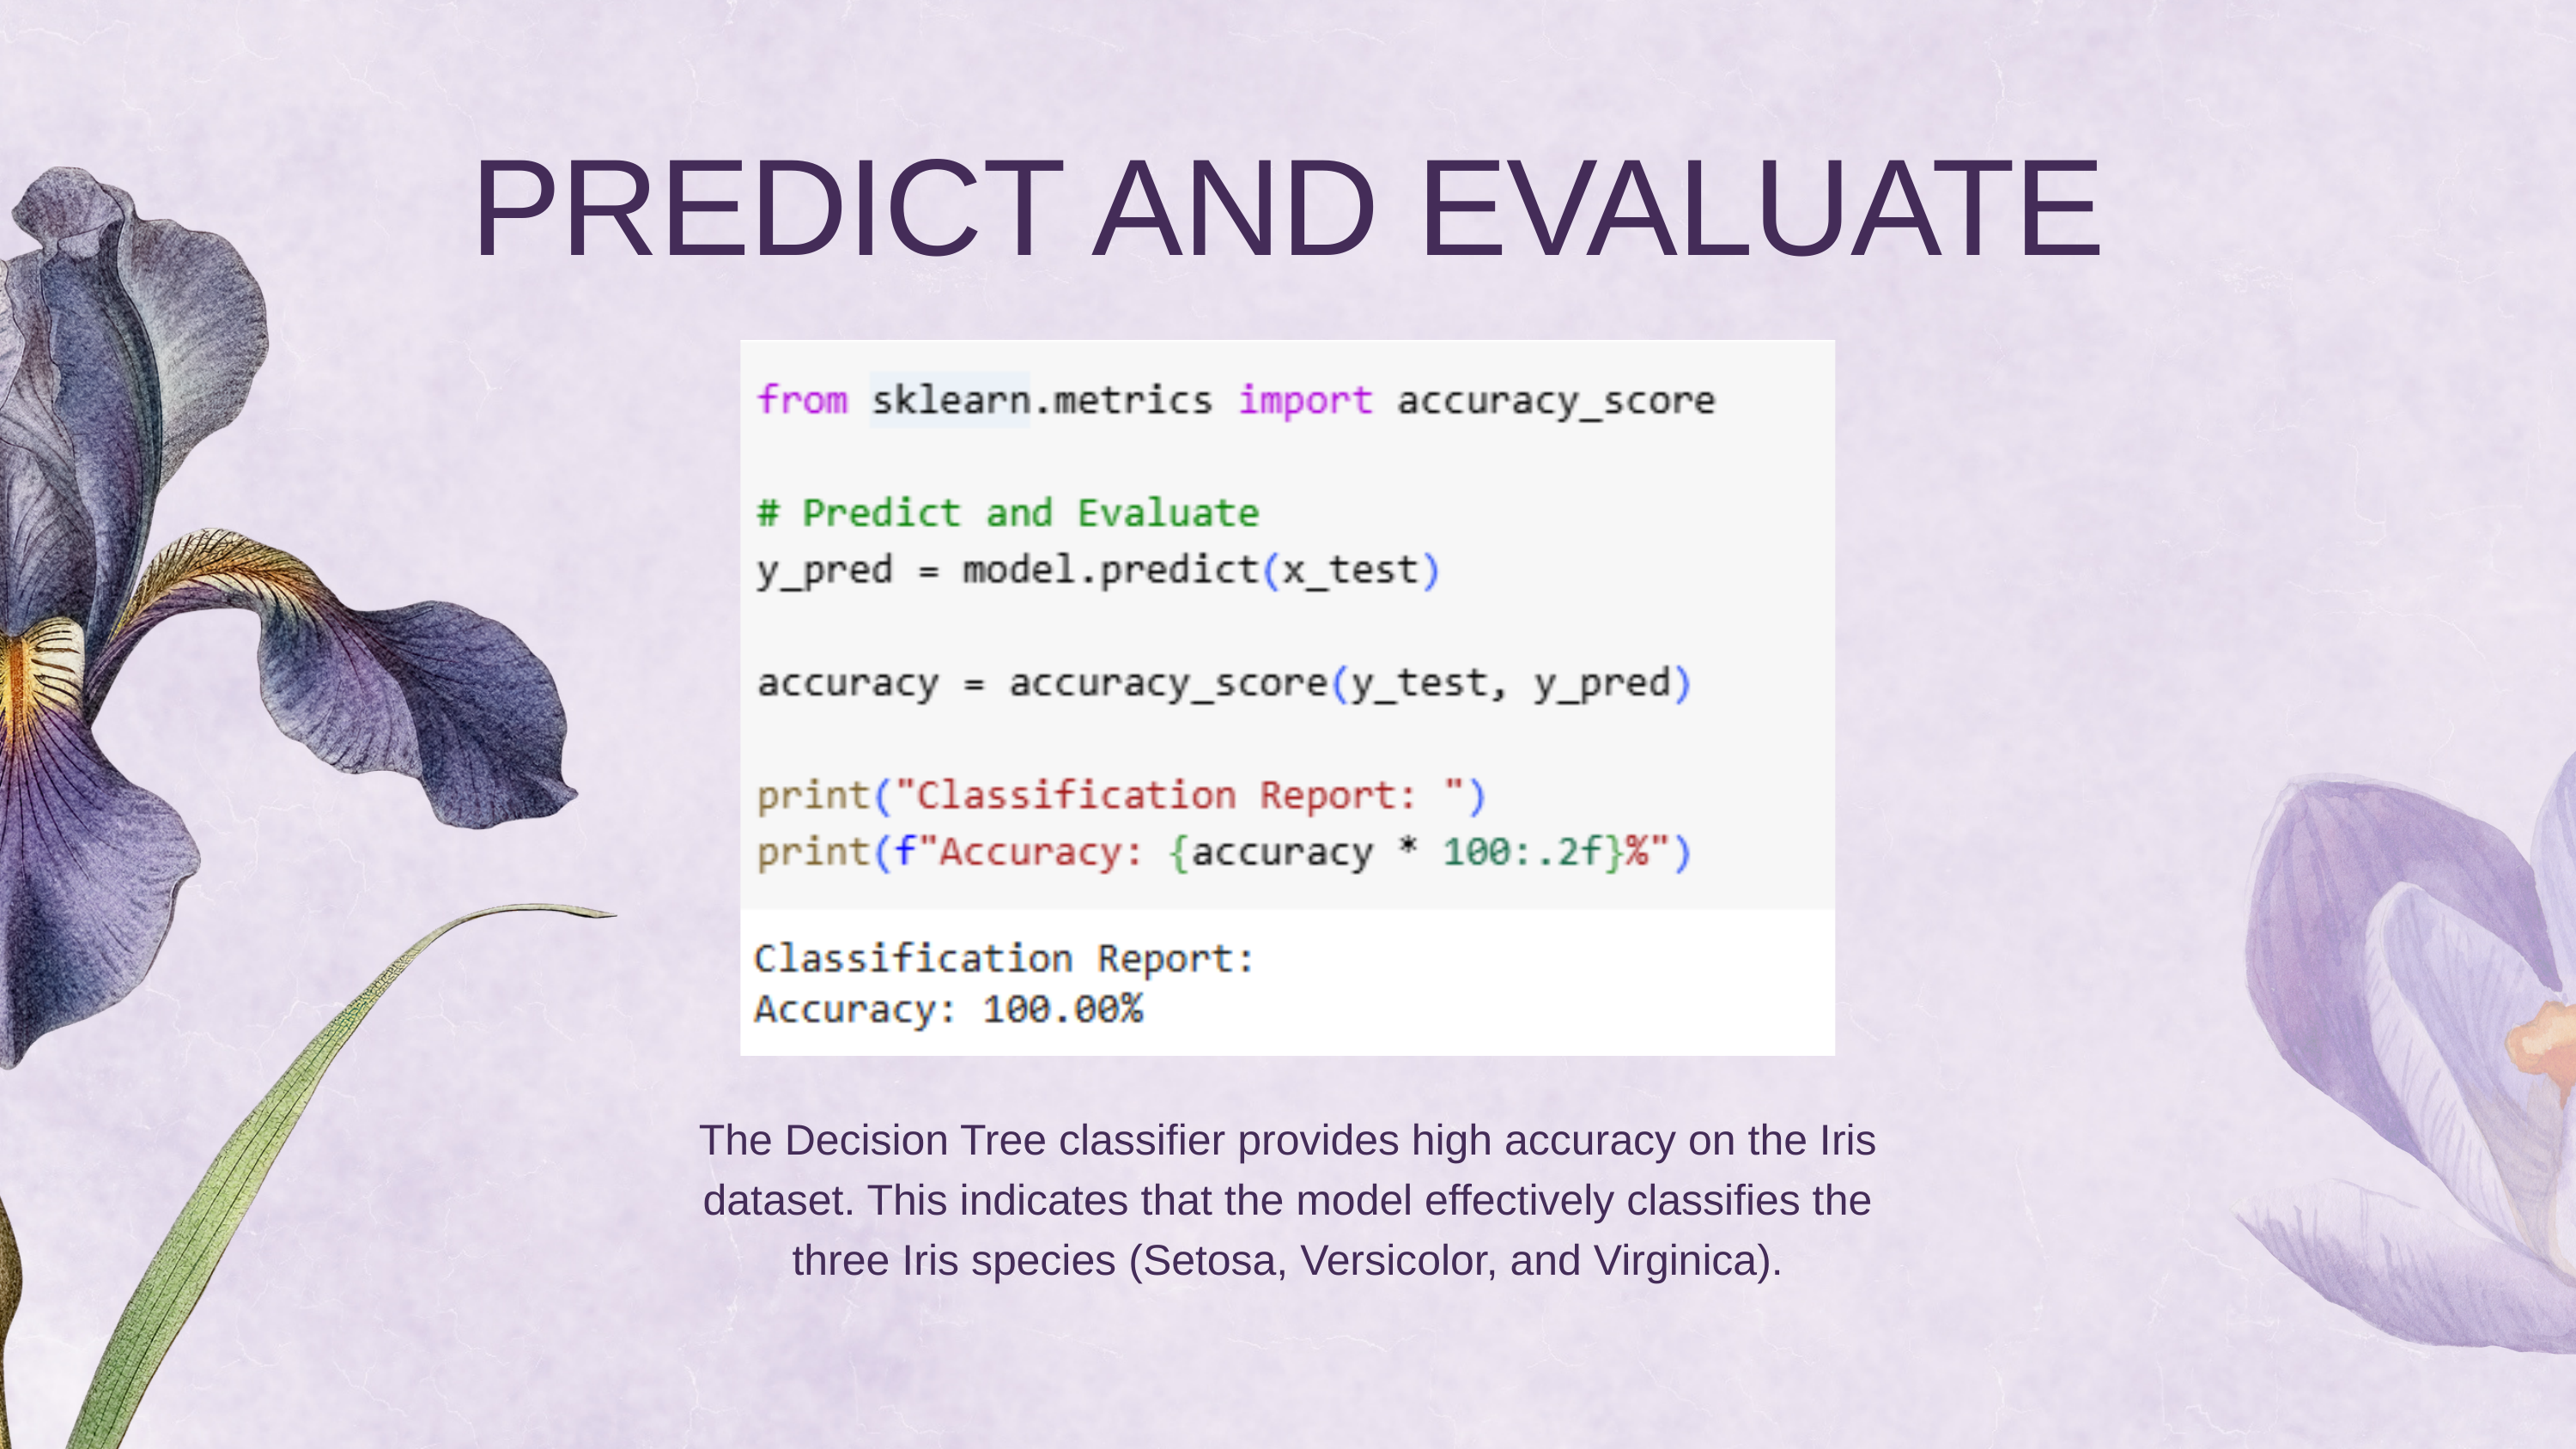

PREDICT AND EVALUATE

The Decision Tree classifier provides high accuracy on the Iris dataset. This indicates that the model effectively classifies the three Iris species (Setosa, Versicolor, and Virginica).